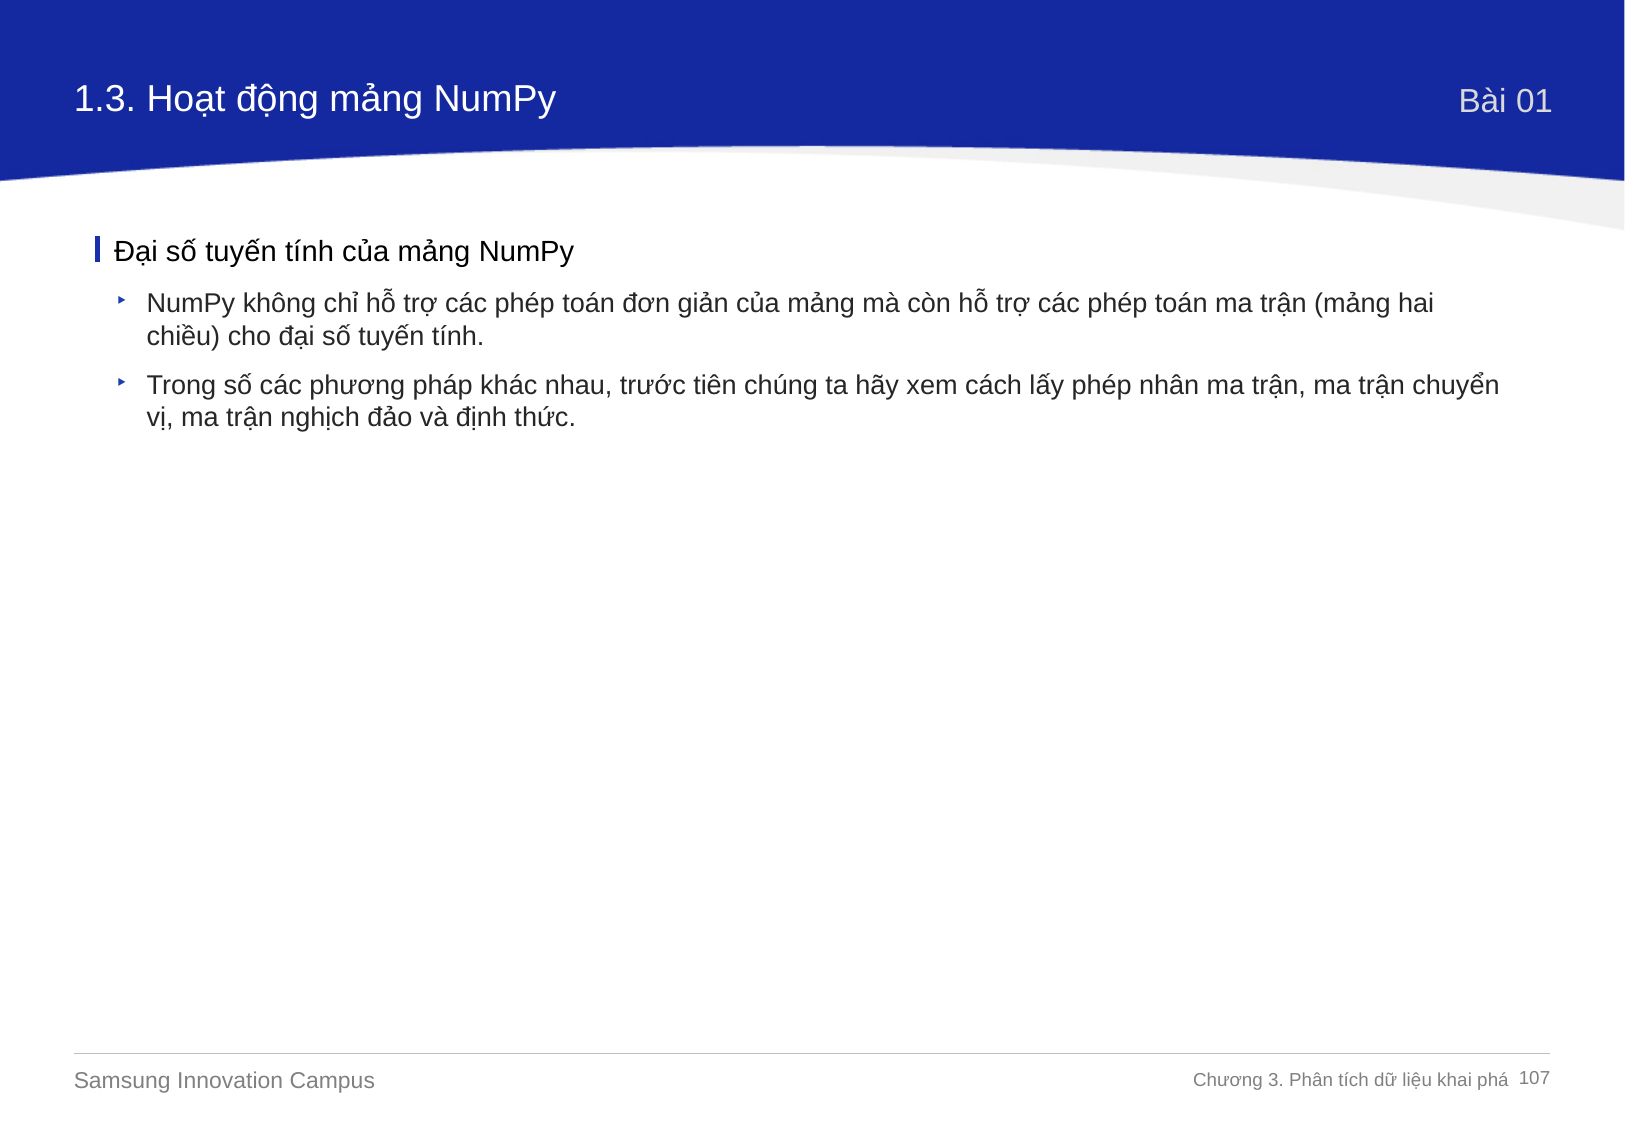

1.3. Hoạt động mảng NumPy
Bài 01
Đại số tuyến tính của mảng NumPy
NumPy không chỉ hỗ trợ các phép toán đơn giản của mảng mà còn hỗ trợ các phép toán ma trận (mảng hai chiều) cho đại số tuyến tính.
Trong số các phương pháp khác nhau, trước tiên chúng ta hãy xem cách lấy phép nhân ma trận, ma trận chuyển vị, ma trận nghịch đảo và định thức.